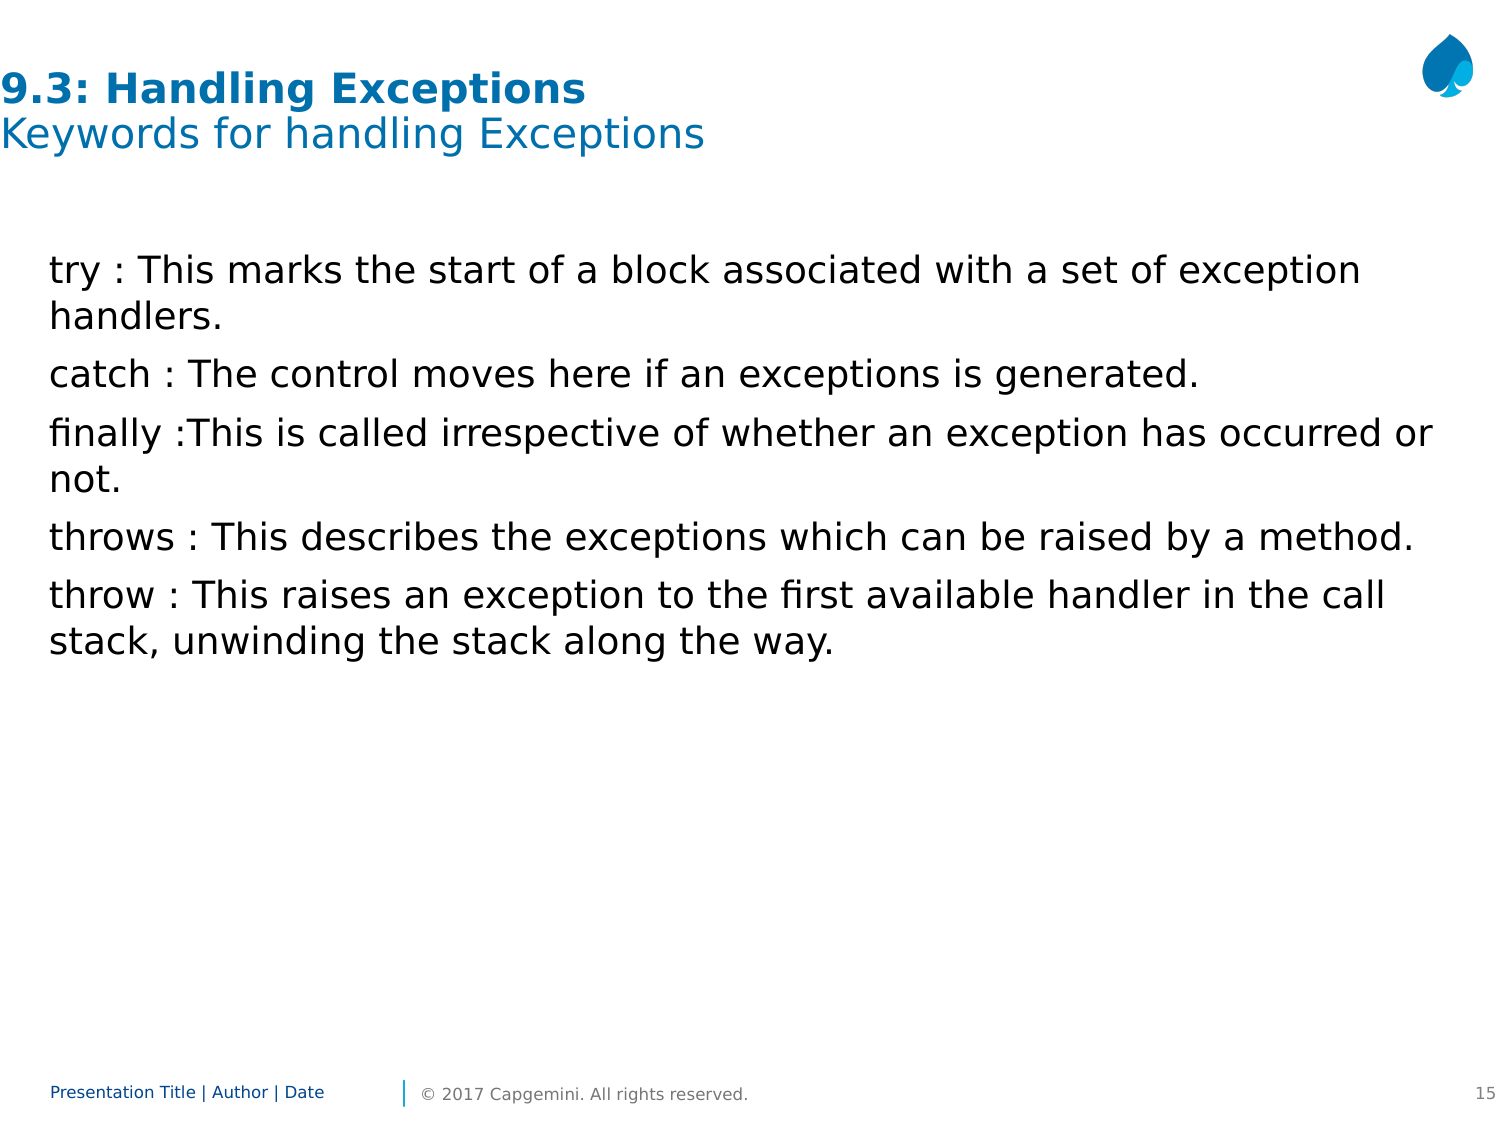

9.3: Handling Exceptions
Keywords for handling Exceptions
try : This marks the start of a block associated with a set of exception handlers.
catch : The control moves here if an exceptions is generated.
finally :This is called irrespective of whether an exception has occurred or not.
throws : This describes the exceptions which can be raised by a method.
throw : This raises an exception to the first available handler in the call stack, unwinding the stack along the way.